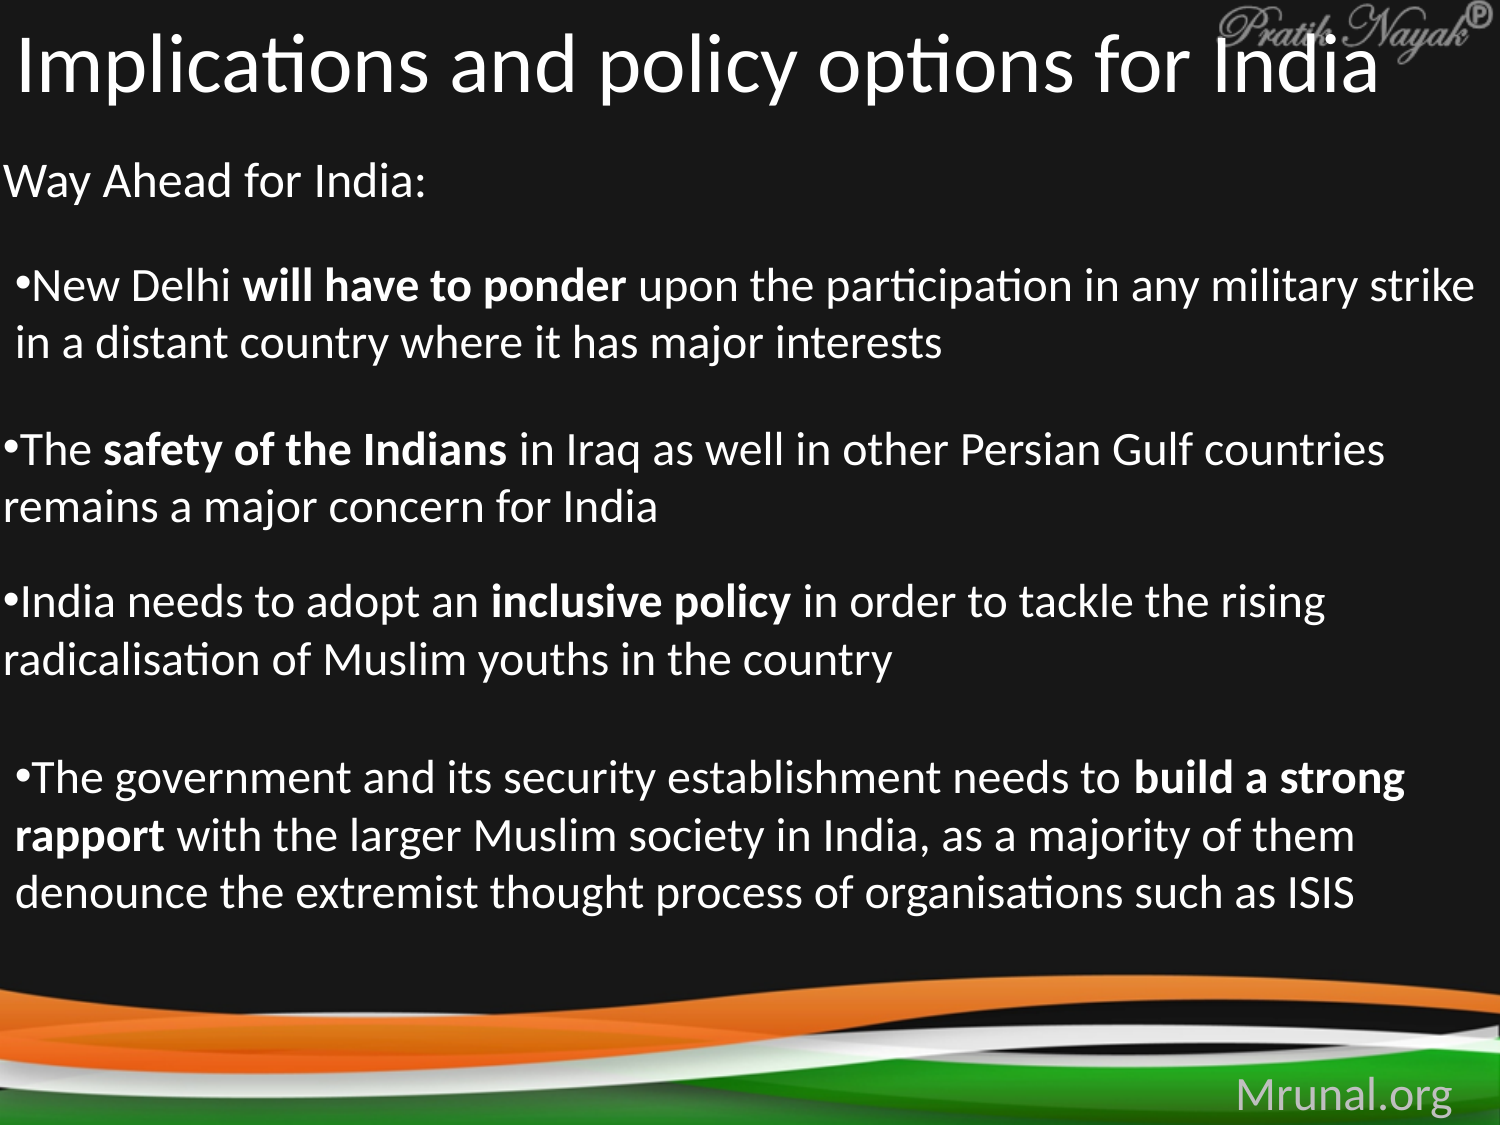

# Implications and policy options for India
Way Ahead for India:
New Delhi will have to ponder upon the participation in any military strike in a distant country where it has major interests
The safety of the Indians in Iraq as well in other Persian Gulf countries remains a major concern for India
India needs to adopt an inclusive policy in order to tackle the rising radicalisation of Muslim youths in the country
The government and its security establishment needs to build a strong rapport with the larger Muslim society in India, as a majority of them denounce the extremist thought process of organisations such as ISIS
Mrunal.org